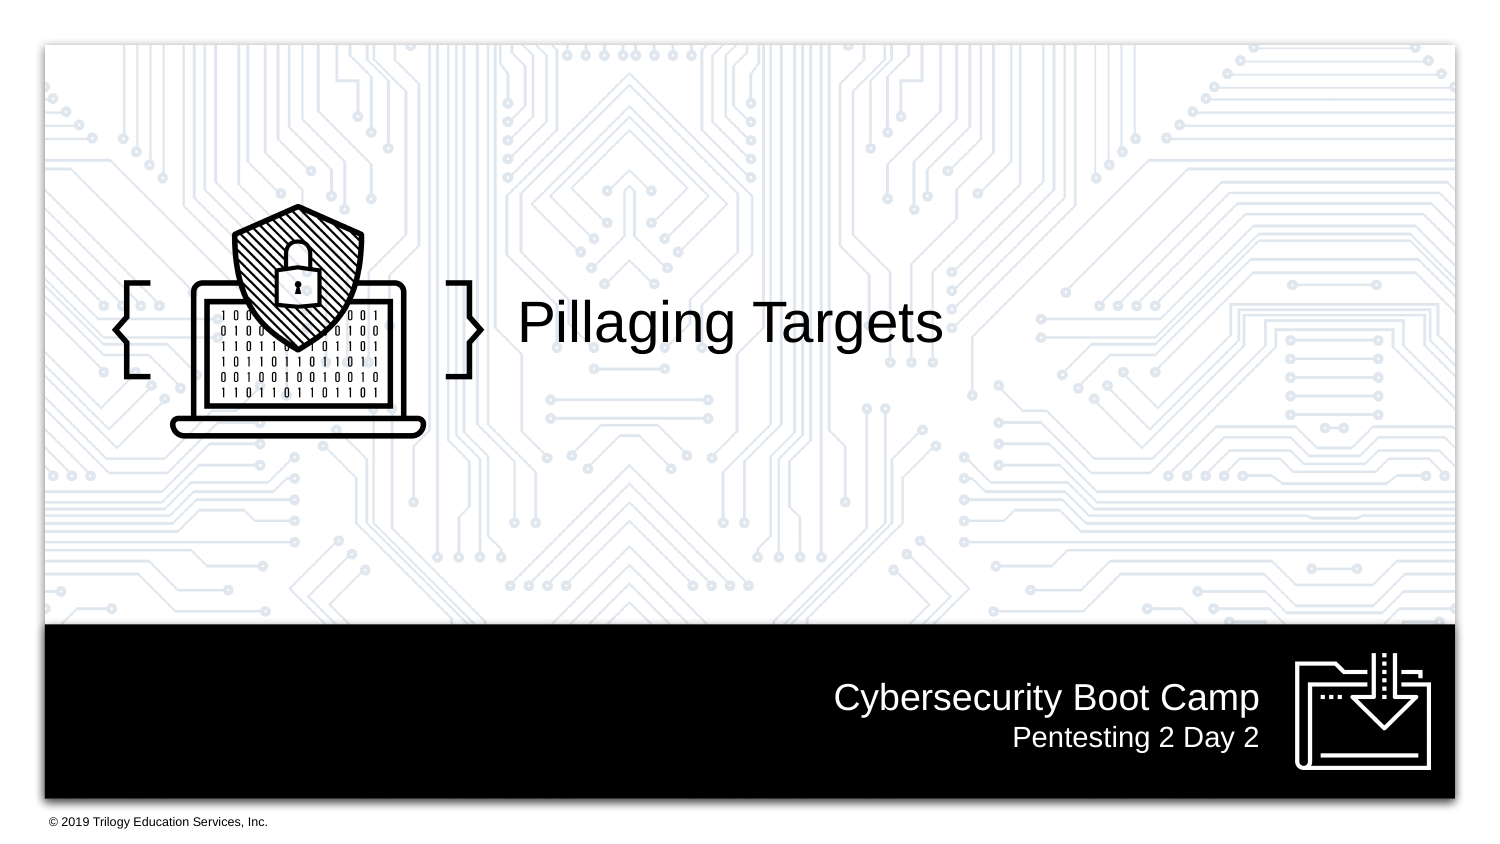

Pillaging Targets

# Pentesting 2 Day 2